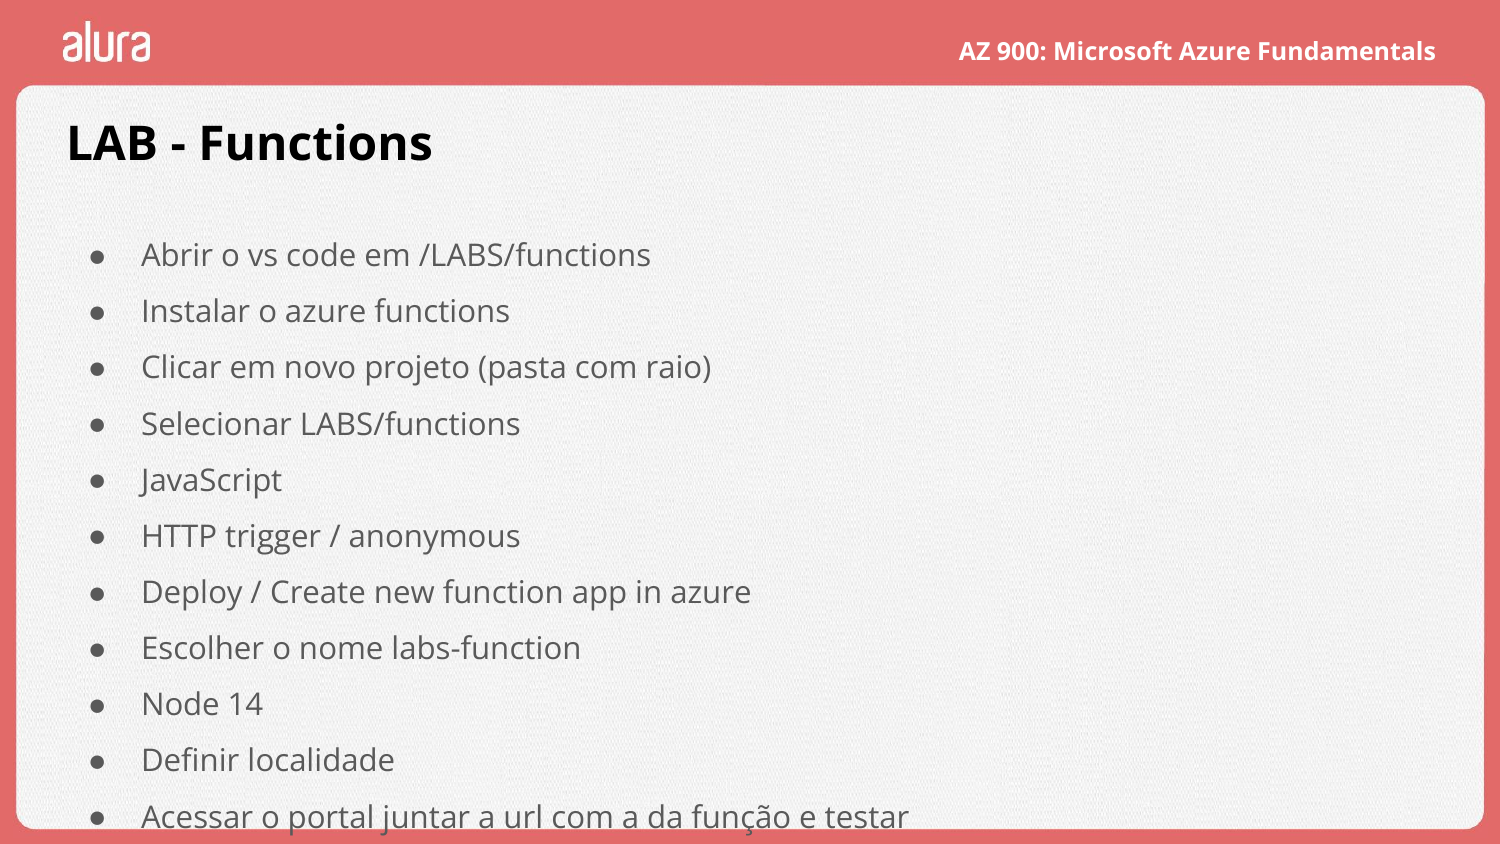

# LAB - Functions
Abrir o vs code em /LABS/functions
Instalar o azure functions
Clicar em novo projeto (pasta com raio)
Selecionar LABS/functions
JavaScript
HTTP trigger / anonymous
Deploy / Create new function app in azure
Escolher o nome labs-function
Node 14
Definir localidade
Acessar o portal juntar a url com a da função e testar